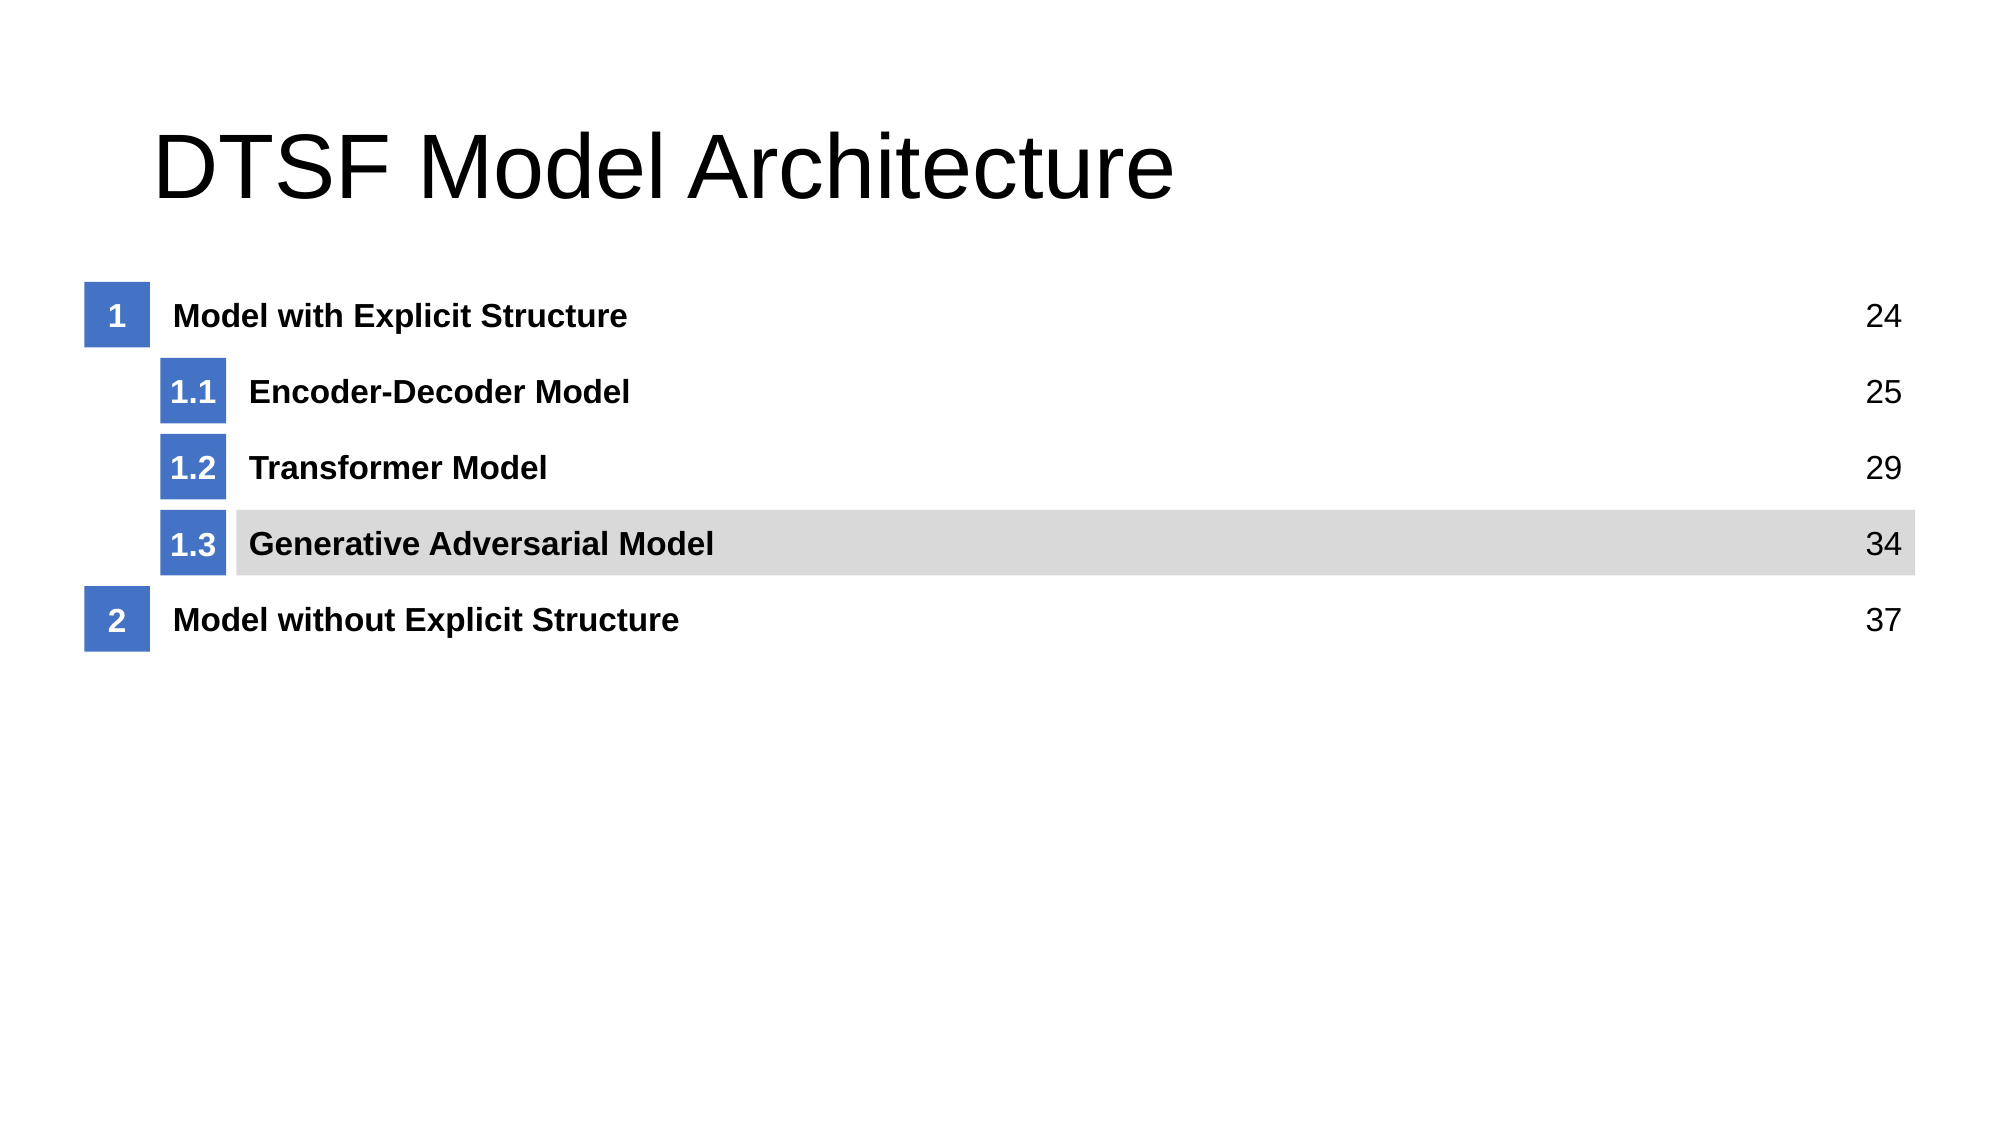

# DTSF Model Architecture
1
Model with Explicit Structure
24
1.1
Encoder-Decoder Model
25
1.2
Transformer Model
29
1.3

Generative Adversarial Model
34
2
Model without Explicit Structure
37